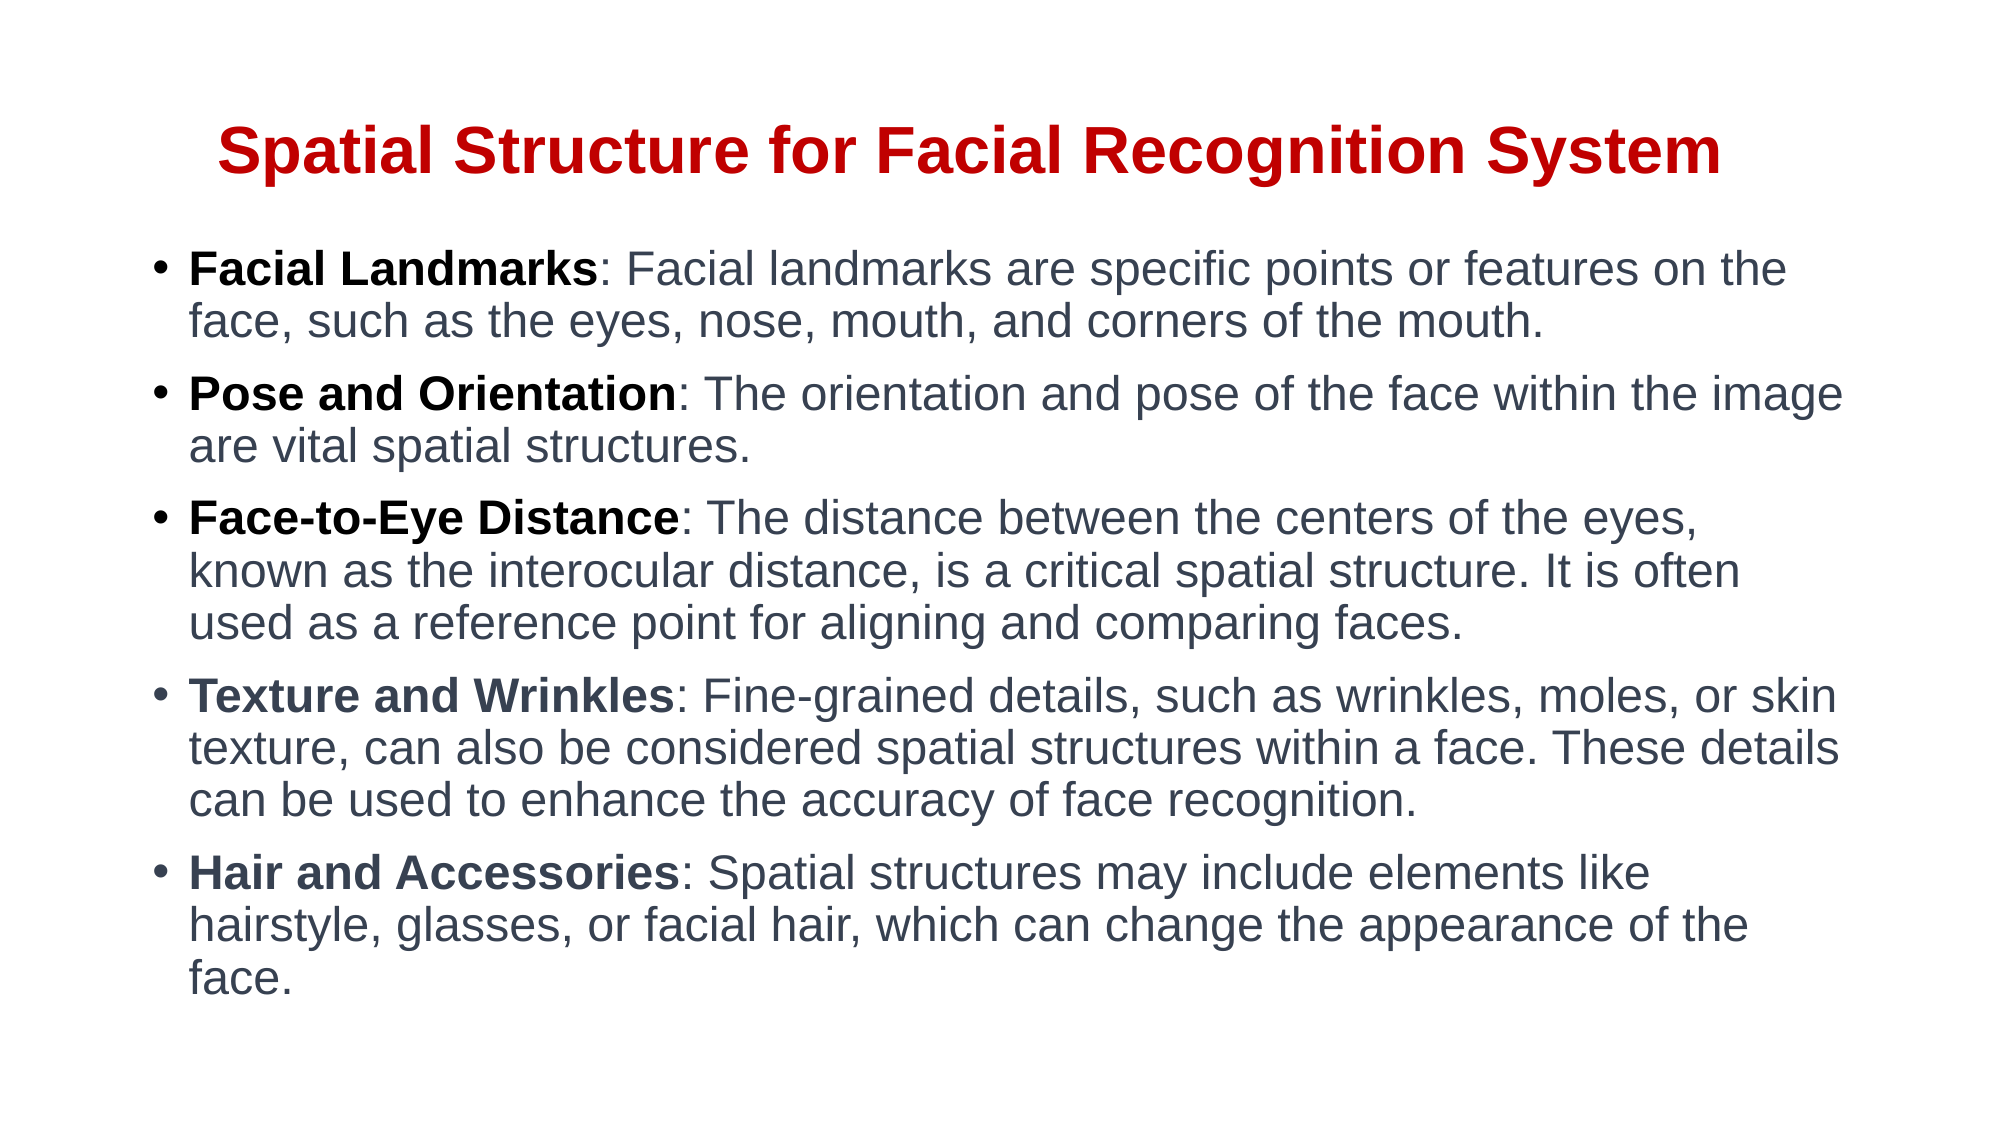

Spatial Structure for Facial Recognition System
Facial Landmarks: Facial landmarks are specific points or features on the face, such as the eyes, nose, mouth, and corners of the mouth.
Pose and Orientation: The orientation and pose of the face within the image are vital spatial structures.
Face-to-Eye Distance: The distance between the centers of the eyes, known as the interocular distance, is a critical spatial structure. It is often used as a reference point for aligning and comparing faces.
Texture and Wrinkles: Fine-grained details, such as wrinkles, moles, or skin texture, can also be considered spatial structures within a face. These details can be used to enhance the accuracy of face recognition.
Hair and Accessories: Spatial structures may include elements like hairstyle, glasses, or facial hair, which can change the appearance of the face.